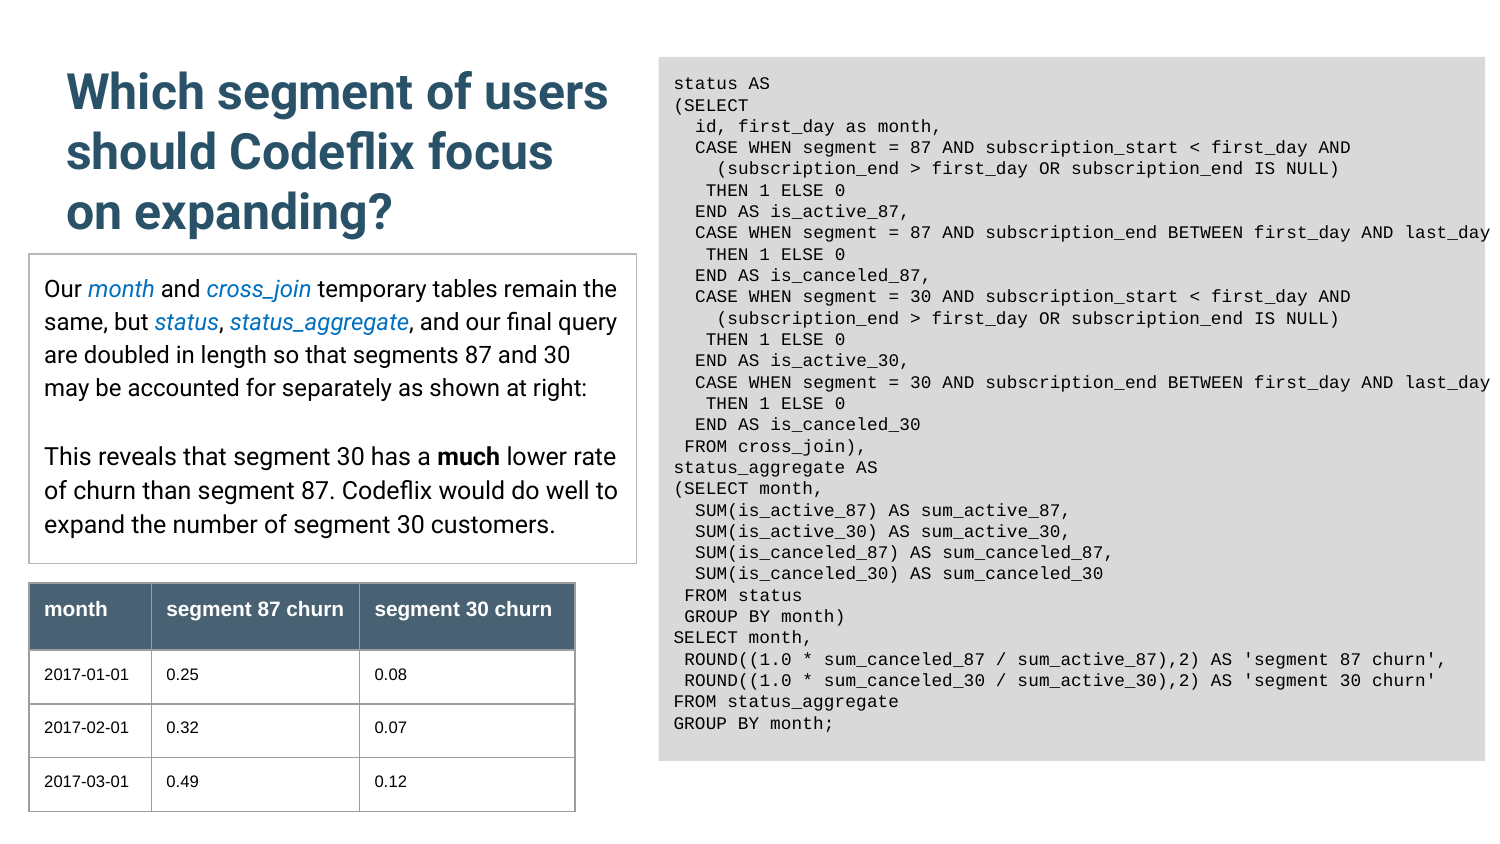

Which segment of users should Codeflix focus on expanding?
status AS
(SELECT
  id, first_day as month,
  CASE WHEN segment = 87 AND subscription_start < first_day AND
    (subscription_end > first_day OR subscription_end IS NULL)
   THEN 1 ELSE 0
  END AS is_active_87,
  CASE WHEN segment = 87 AND subscription_end BETWEEN first_day AND last_day
   THEN 1 ELSE 0
  END AS is_canceled_87,
  CASE WHEN segment = 30 AND subscription_start < first_day AND
    (subscription_end > first_day OR subscription_end IS NULL)
   THEN 1 ELSE 0
  END AS is_active_30,
  CASE WHEN segment = 30 AND subscription_end BETWEEN first_day AND last_day
   THEN 1 ELSE 0
  END AS is_canceled_30
 FROM cross_join),
status_aggregate AS
(SELECT month,
  SUM(is_active_87) AS sum_active_87,
  SUM(is_active_30) AS sum_active_30,
  SUM(is_canceled_87) AS sum_canceled_87,
  SUM(is_canceled_30) AS sum_canceled_30
 FROM status
 GROUP BY month)
SELECT month,
 ROUND((1.0 * sum_canceled_87 / sum_active_87),2) AS 'segment 87 churn',
 ROUND((1.0 * sum_canceled_30 / sum_active_30),2) AS 'segment 30 churn'
FROM status_aggregate
GROUP BY month;
Our month and cross_join temporary tables remain the same, but status, status_aggregate, and our final query are doubled in length so that segments 87 and 30 may be accounted for separately as shown at right:

This reveals that segment 30 has a much lower rate of churn than segment 87. Codeflix would do well to expand the number of segment 30 customers.
| month | segment 87 churn | segment 30 churn |
| --- | --- | --- |
| 2017-01-01 | 0.25 | 0.08 |
| 2017-02-01 | 0.32 | 0.07 |
| 2017-03-01 | 0.49 | 0.12 |